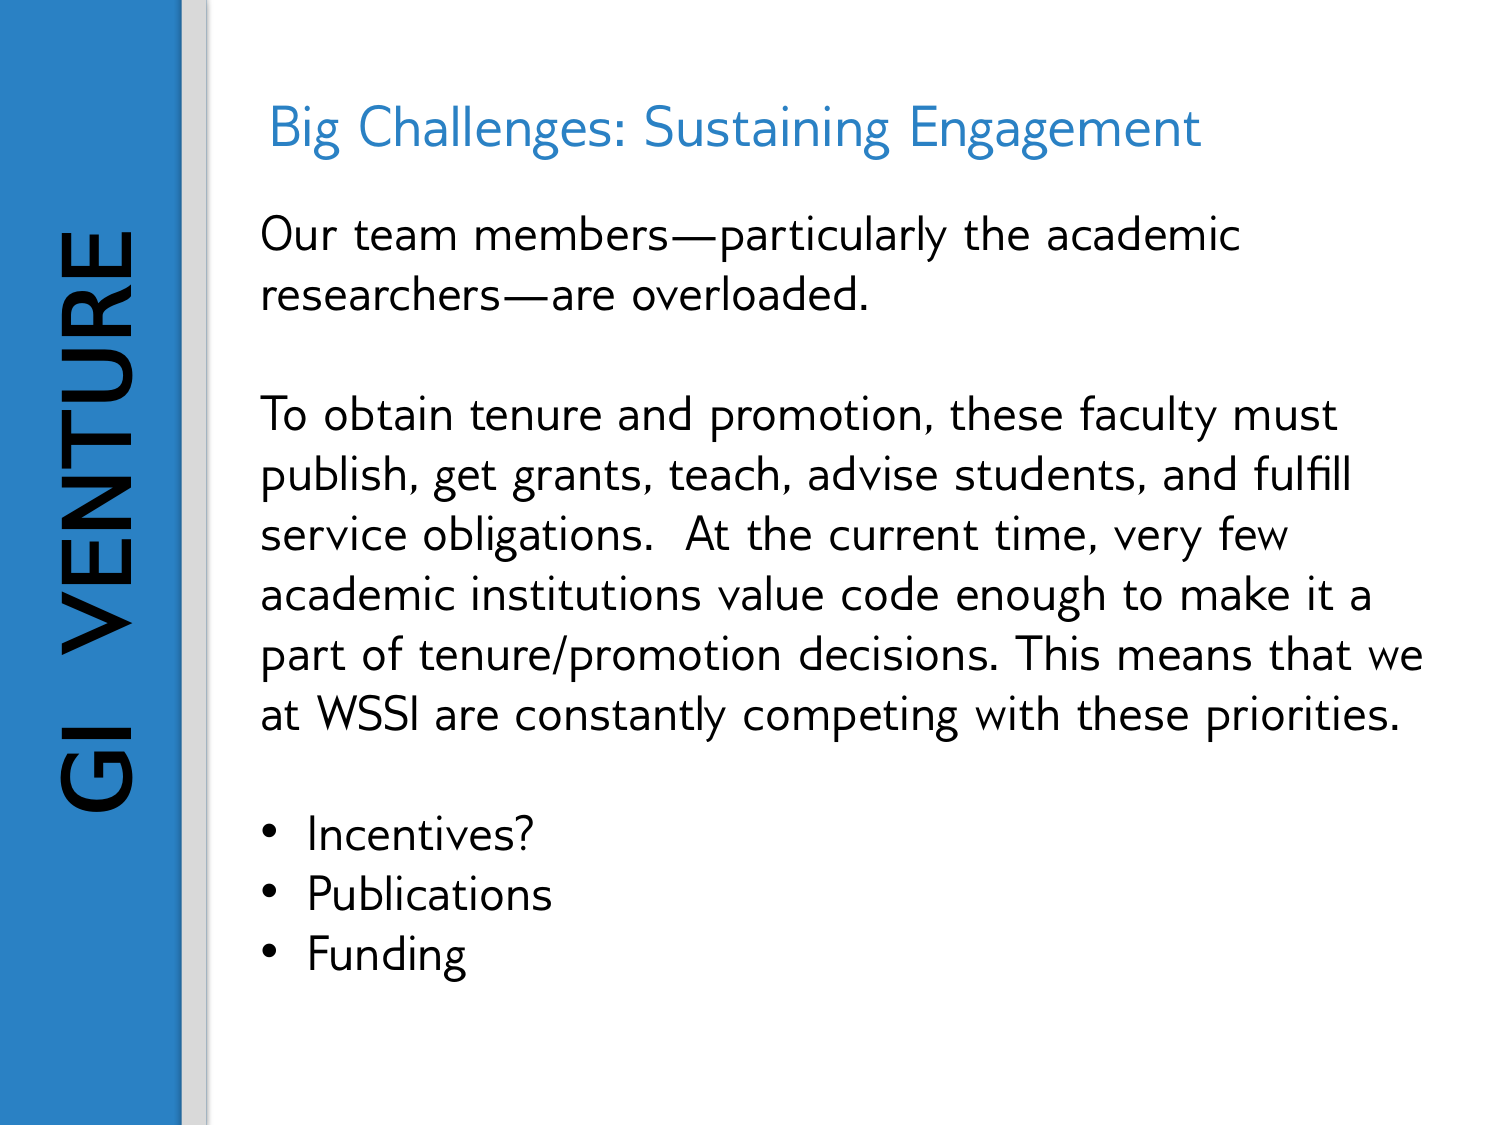

Big Challenges: Sustaining Engagement

Our team members—particularly the academic researchers—are overloaded.

To obtain tenure and promotion, these faculty must publish, get grants, teach, advise students, and fulfill service obligations.  At the current time, very few academic institutions value code enough to make it a part of tenure/promotion decisions. This means that we at WSSI are constantly competing with these priorities.

Incentives?
Publications
Funding

GI  VENTURE